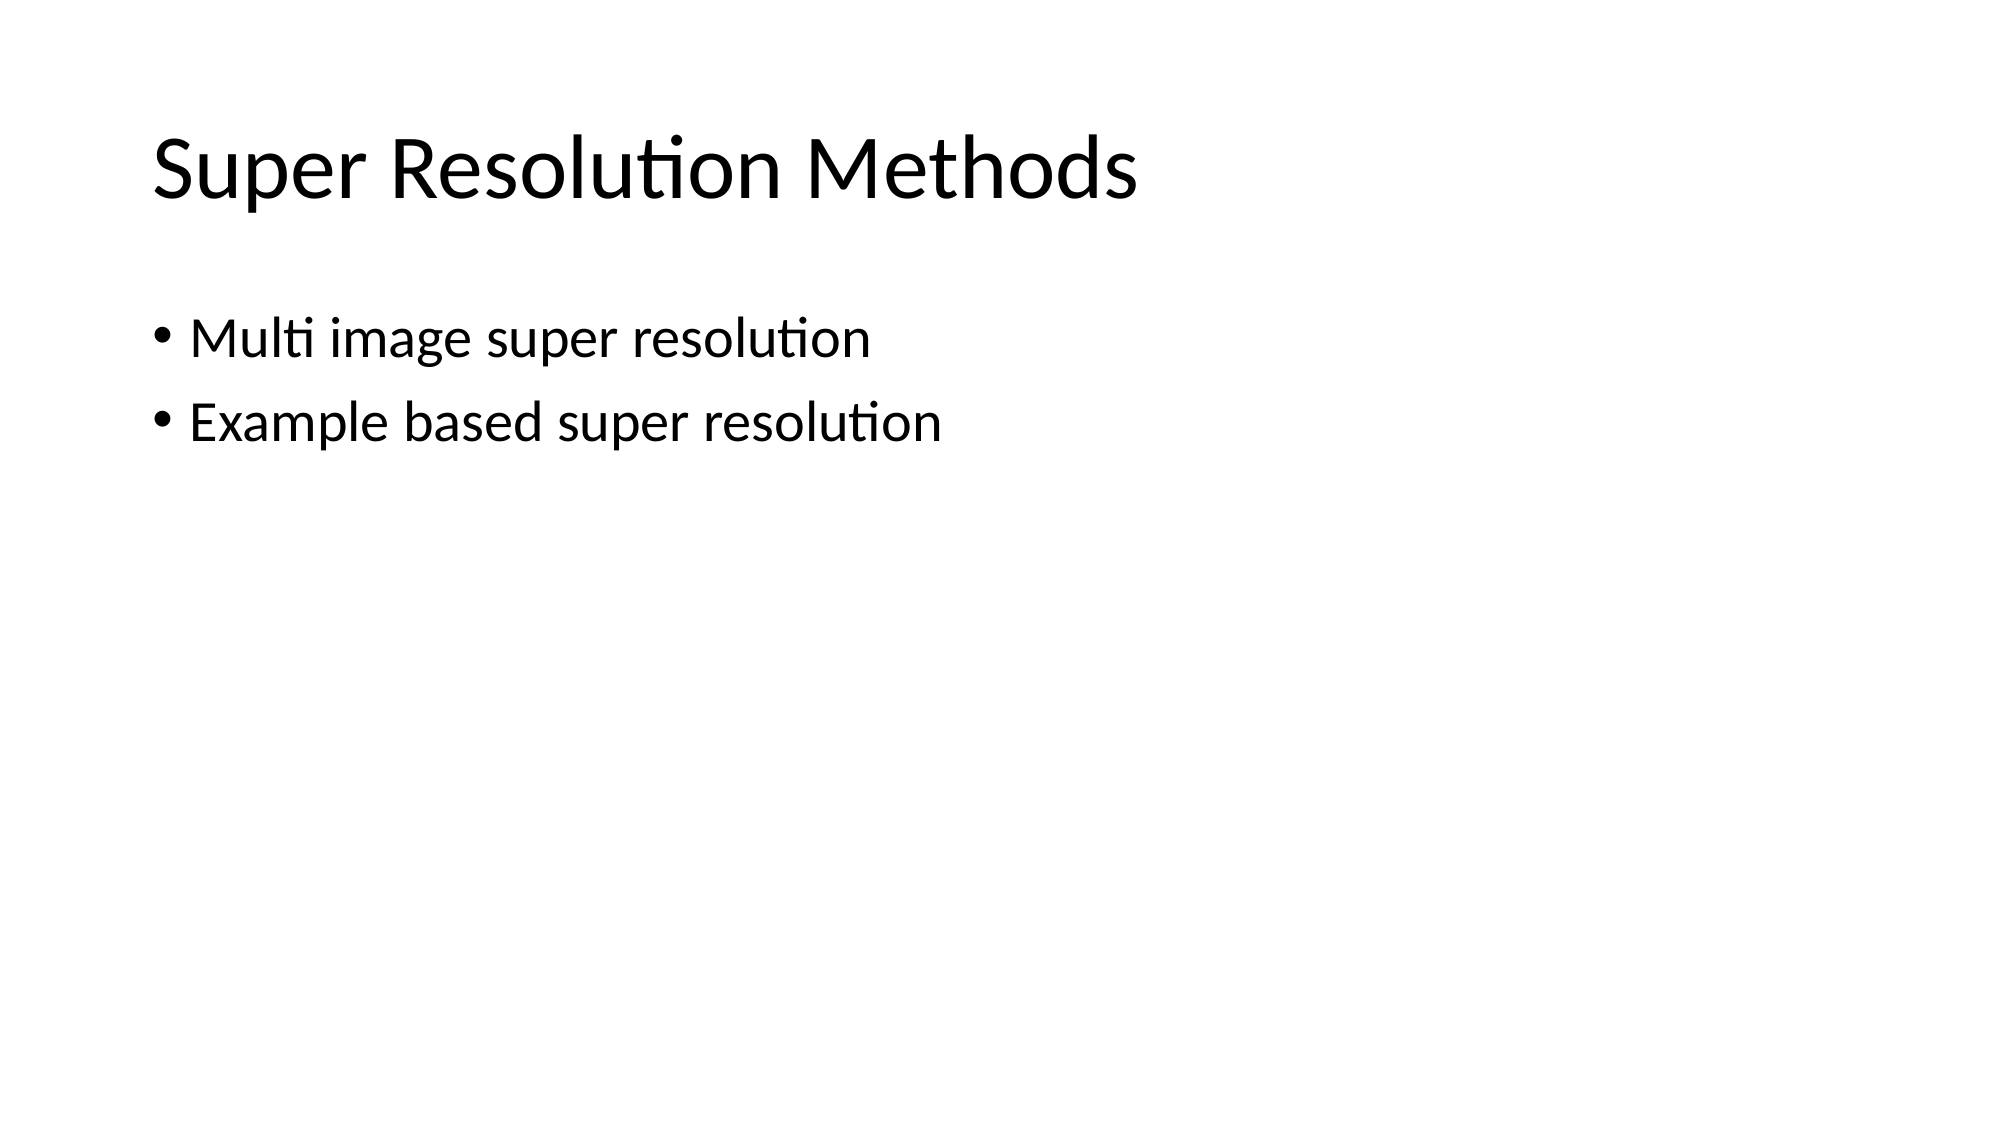

# Super Resolution Methods
Multi image super resolution
Example based super resolution